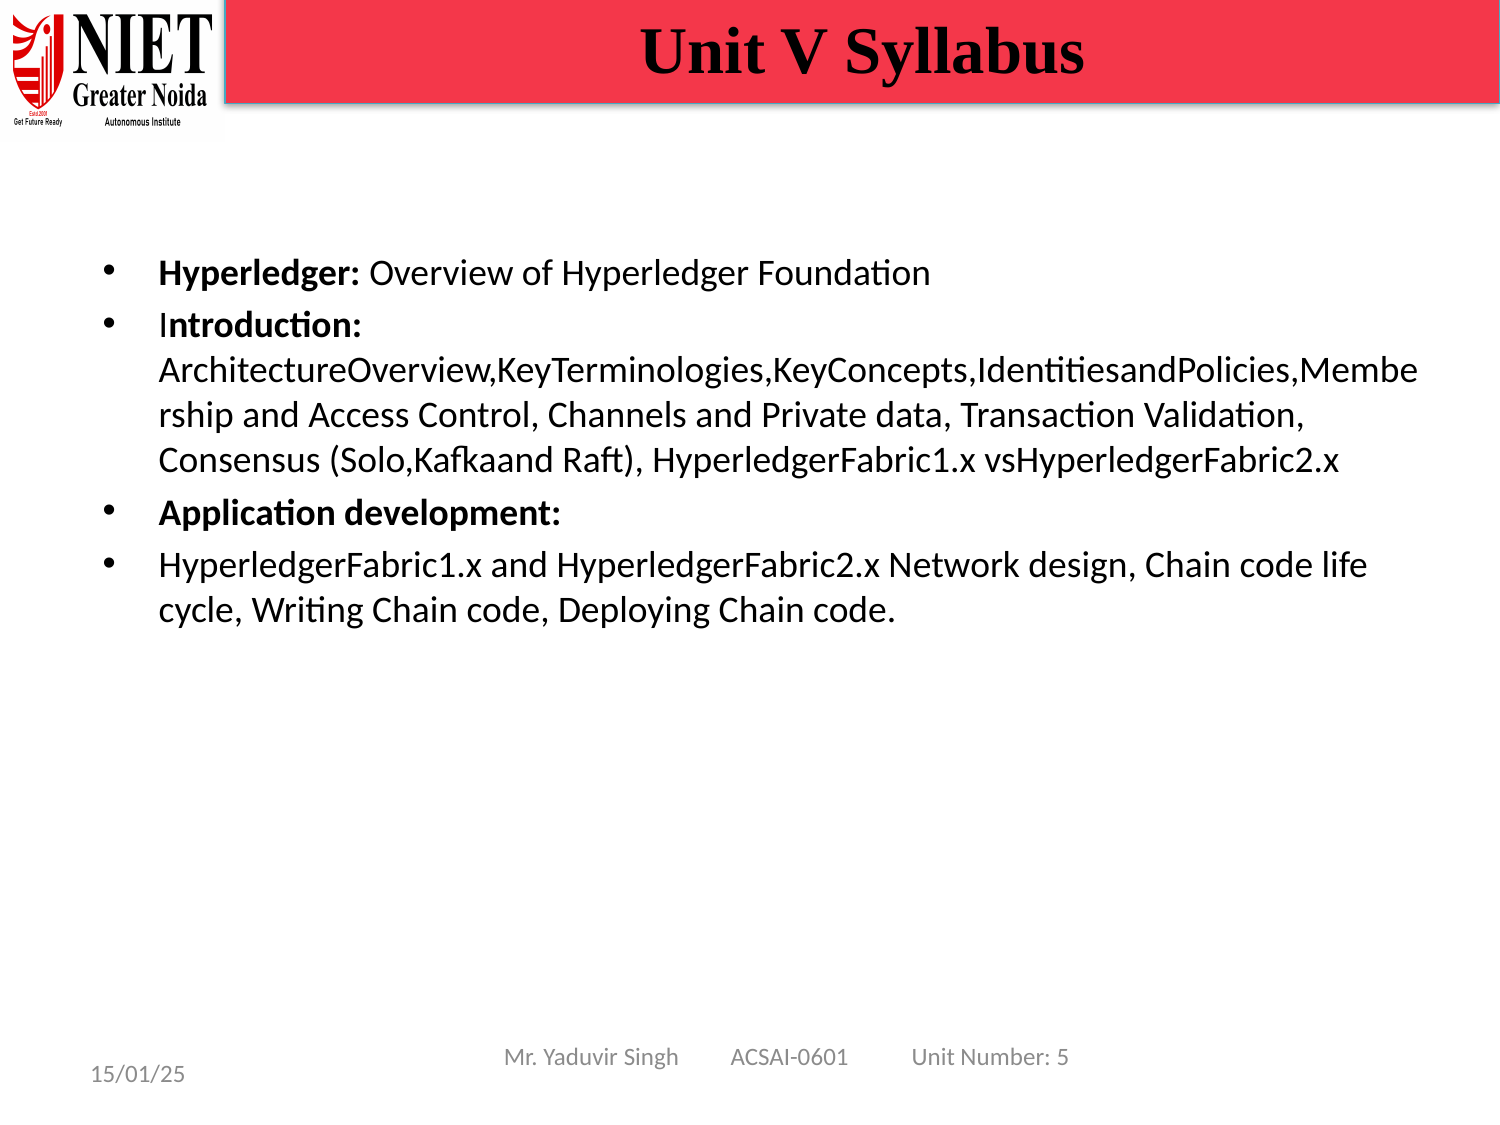

Unit V Syllabus

Hyperledger: Overview of Hyperledger Foundation
Introduction: ArchitectureOverview,KeyTerminologies,KeyConcepts,IdentitiesandPolicies,Membership and Access Control, Channels and Private data, Transaction Validation, Consensus (Solo,Kafkaand Raft), HyperledgerFabric1.x vsHyperledgerFabric2.x
Application development:
HyperledgerFabric1.x and HyperledgerFabric2.x Network design, Chain code life cycle, Writing Chain code, Deploying Chain code.

Mr. Yaduvir Singh         ACSAI-0601           Unit Number: 5
15/01/25